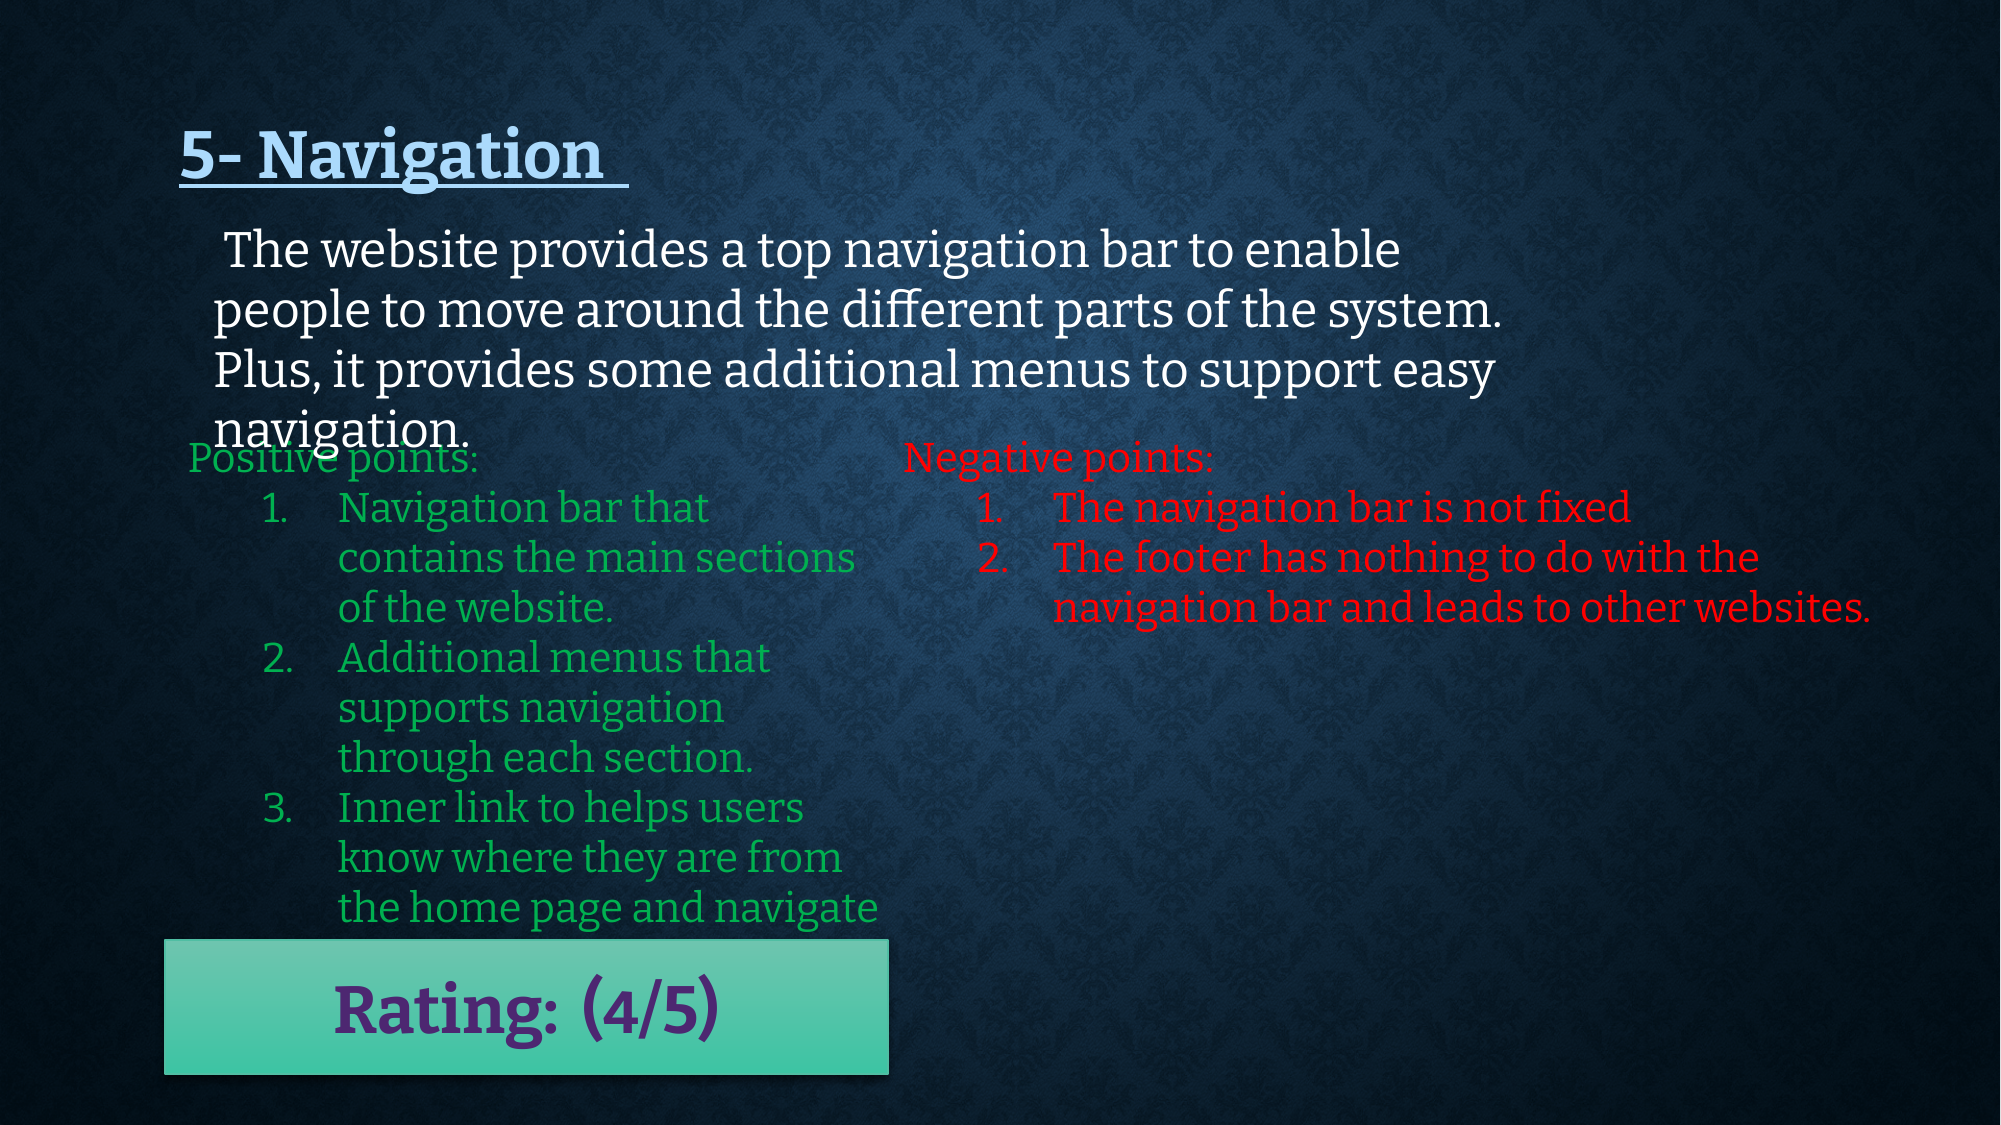

5- Navigation
 The website provides a top navigation bar to enable people to move around the different parts of the system. Plus, it provides some additional menus to support easy navigation.
Positive points:
Navigation bar that contains the main sections of the website.
Additional menus that supports navigation through each section.
Inner link to helps users know where they are from the home page and navigate accordingly.

Negative points:
The navigation bar is not fixed
The footer has nothing to do with the navigation bar and leads to other websites.

Rating:  (4/5)